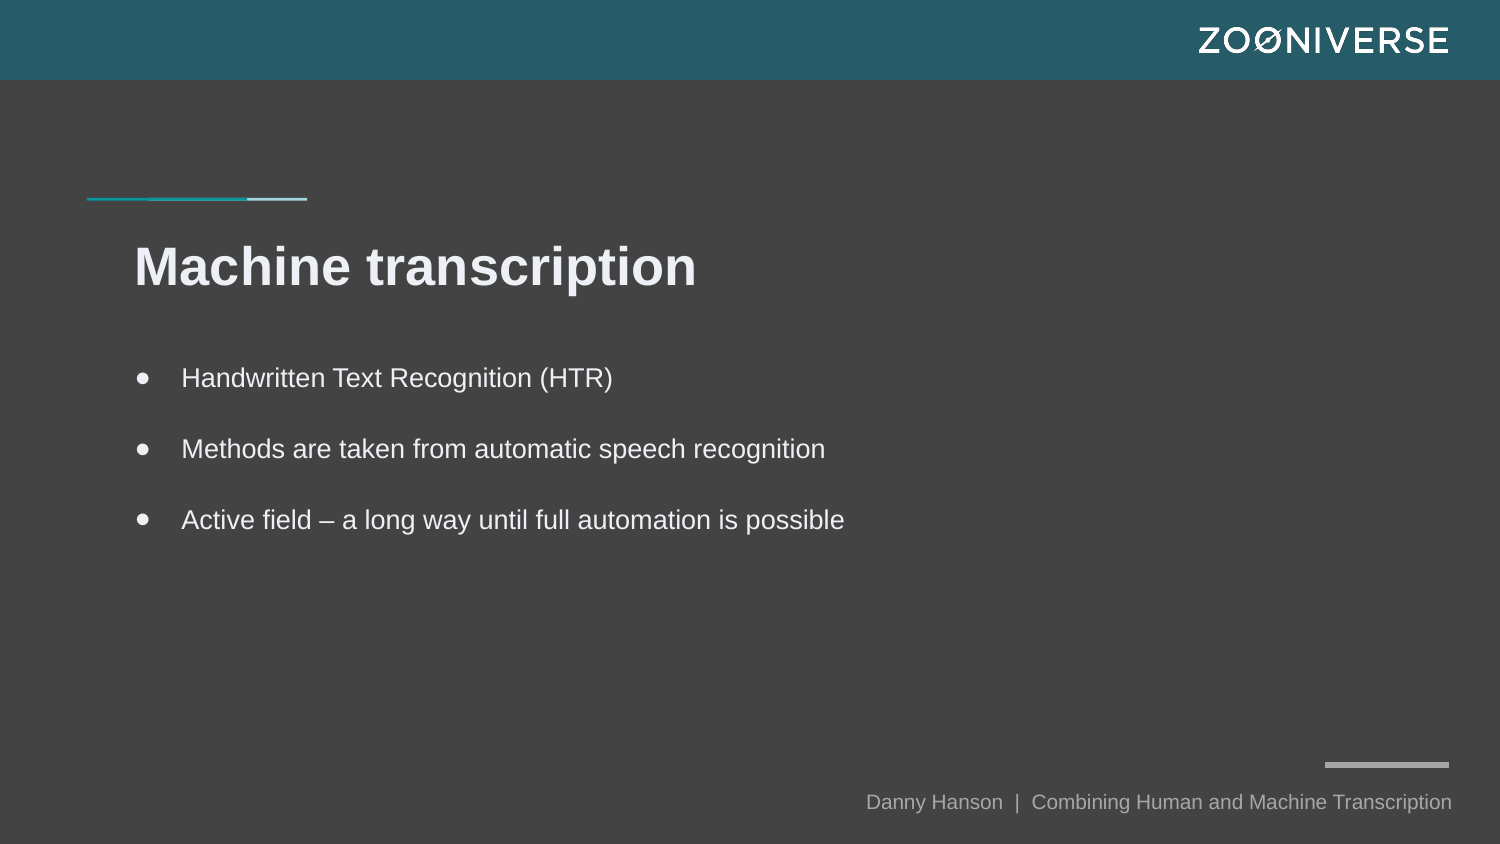

# Machine transcription
Handwritten Text Recognition (HTR)
Methods are taken from automatic speech recognition
Active field – a long way until full automation is possible